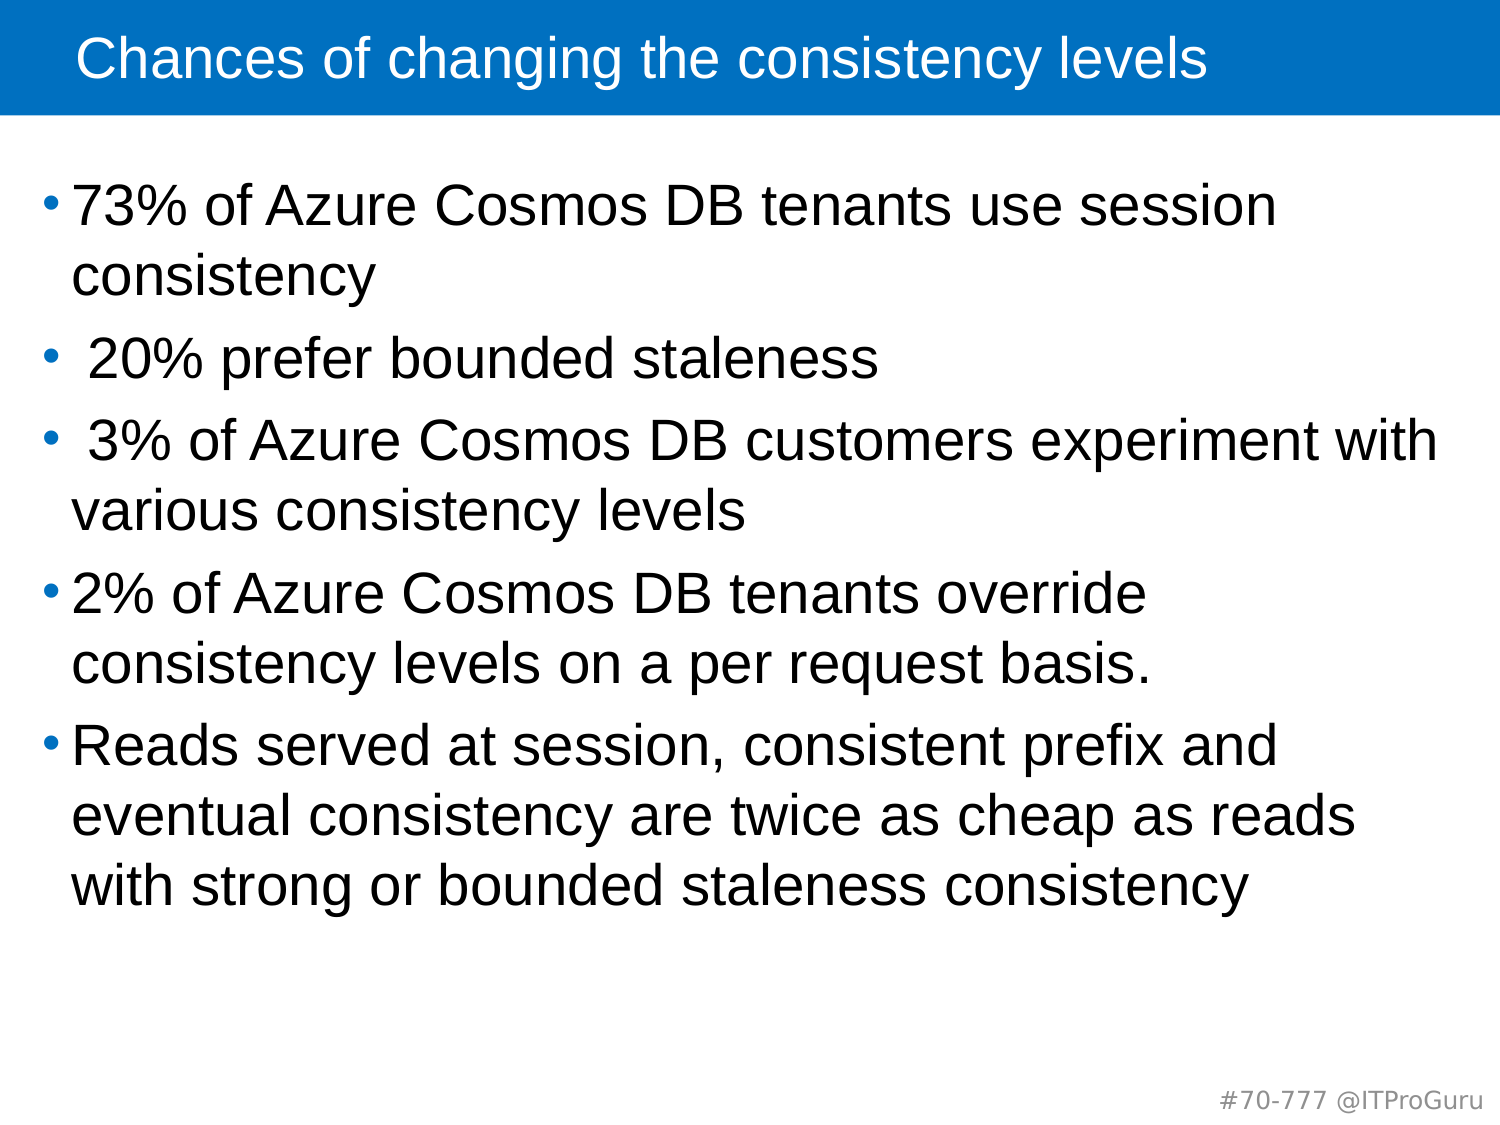

# Chances of changing the consistency levels
73% of Azure Cosmos DB tenants use session consistency
 20% prefer bounded staleness
 3% of Azure Cosmos DB customers experiment with various consistency levels
2% of Azure Cosmos DB tenants override consistency levels on a per request basis.
Reads served at session, consistent prefix and eventual consistency are twice as cheap as reads with strong or bounded staleness consistency